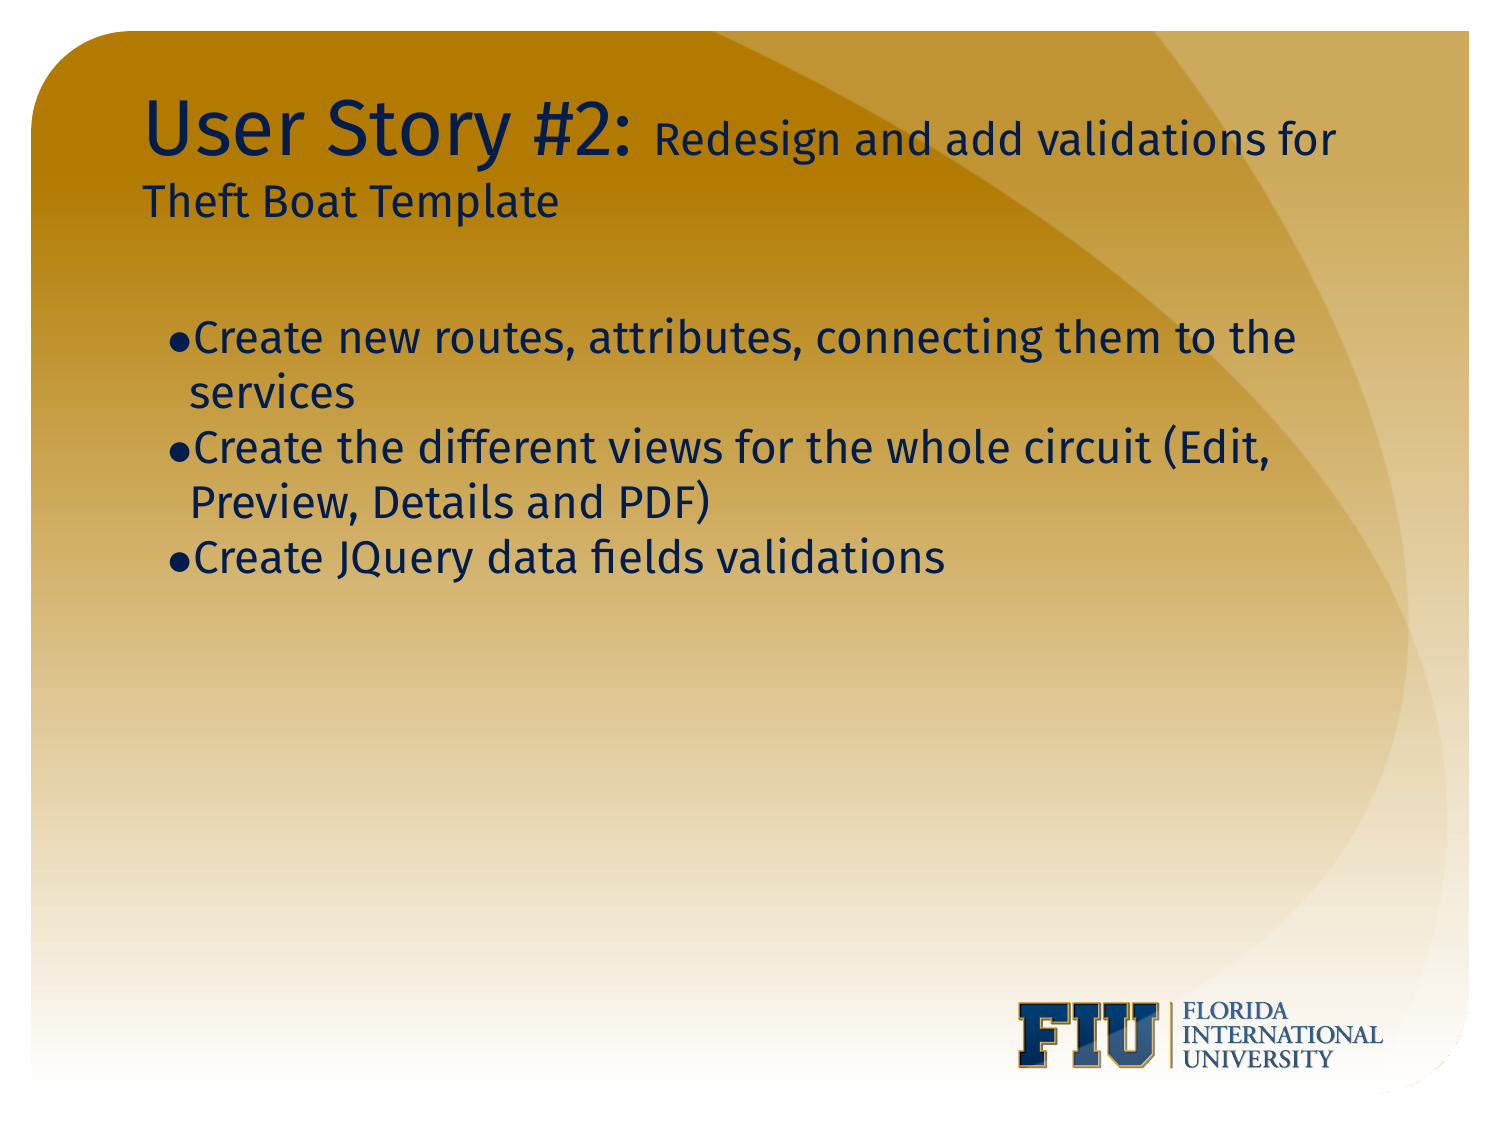

# User Story #2: Redesign and add validations for Theft Boat Template
Create new routes, attributes, connecting them to the services
Create the different views for the whole circuit (Edit, Preview, Details and PDF)
Create JQuery data fields validations